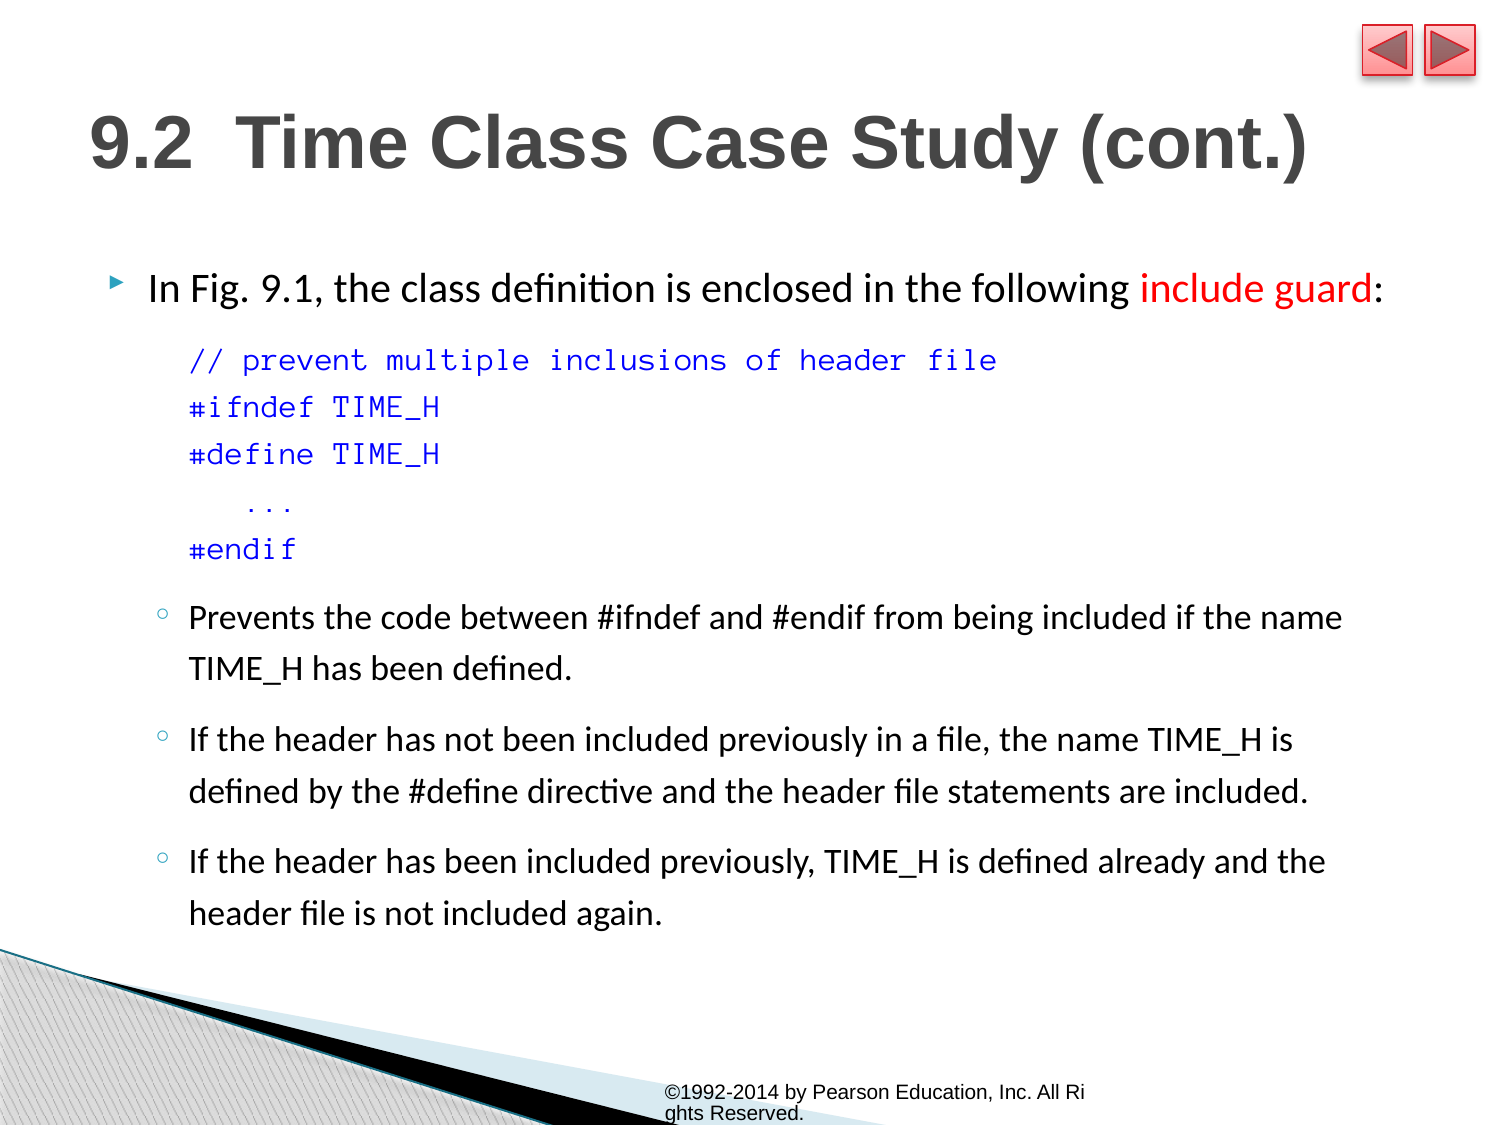

# 9.2  Time Class Case Study (cont.)
In Fig. 9.1, the class definition is enclosed in the following include guard:
// prevent multiple inclusions of header file
#ifndef TIME_H
#define TIME_H
   ...
#endif
Prevents the code between #ifndef and #endif from being included if the name TIME_H has been defined.
If the header has not been included previously in a file, the name TIME_H is defined by the #define directive and the header file statements are included.
If the header has been included previously, TIME_H is defined already and the header file is not included again.
©1992-2014 by Pearson Education, Inc. All Rights Reserved.